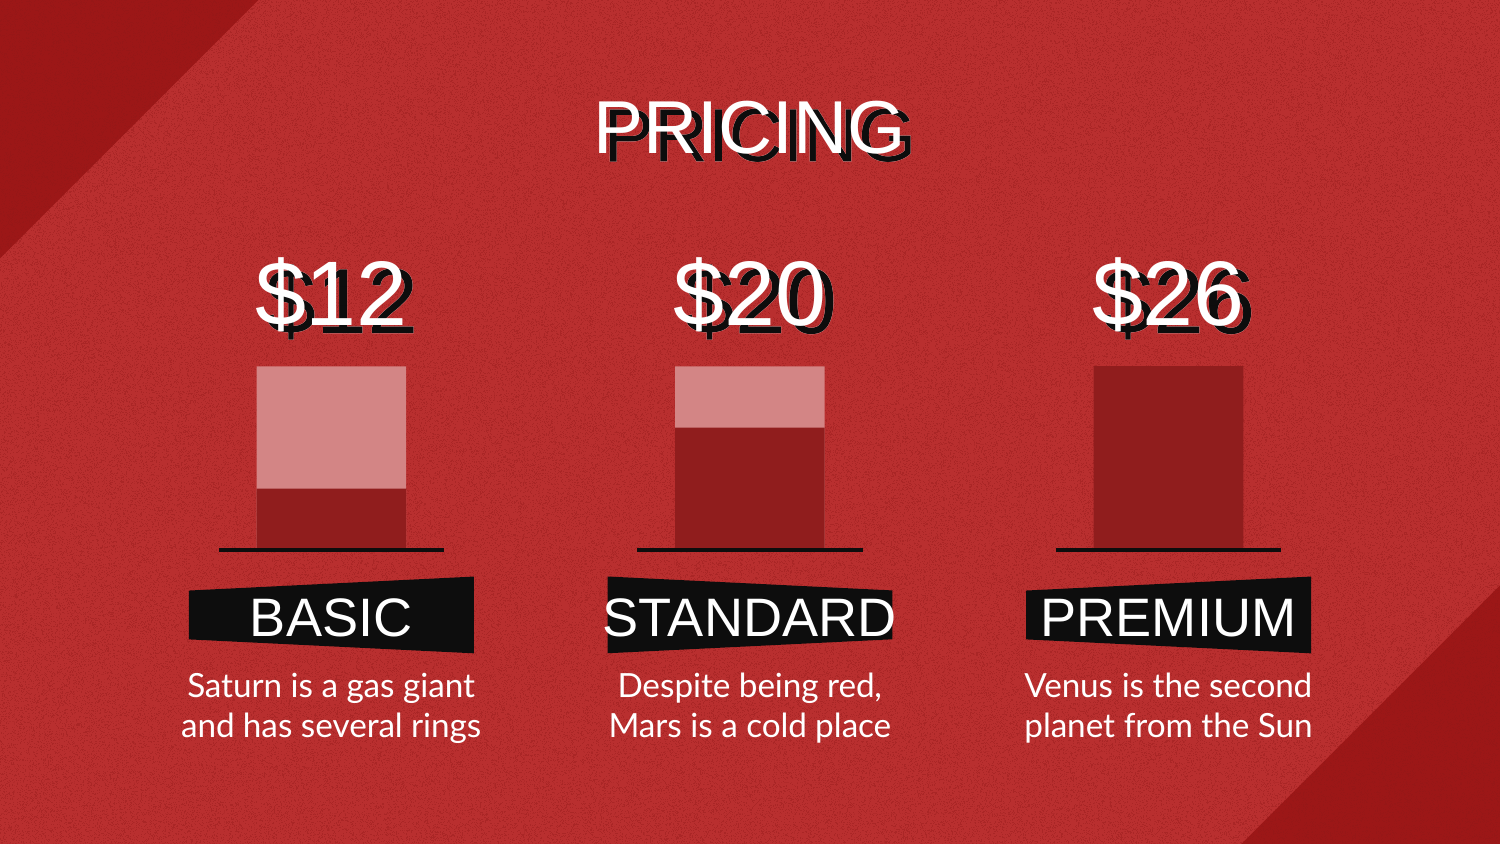

# PRICING
$12
$20
$26

BASIC
STANDARD
PREMIUM
Saturn is a gas giant and has several rings
Despite being red, Mars is a cold place
Venus is the second planet from the Sun